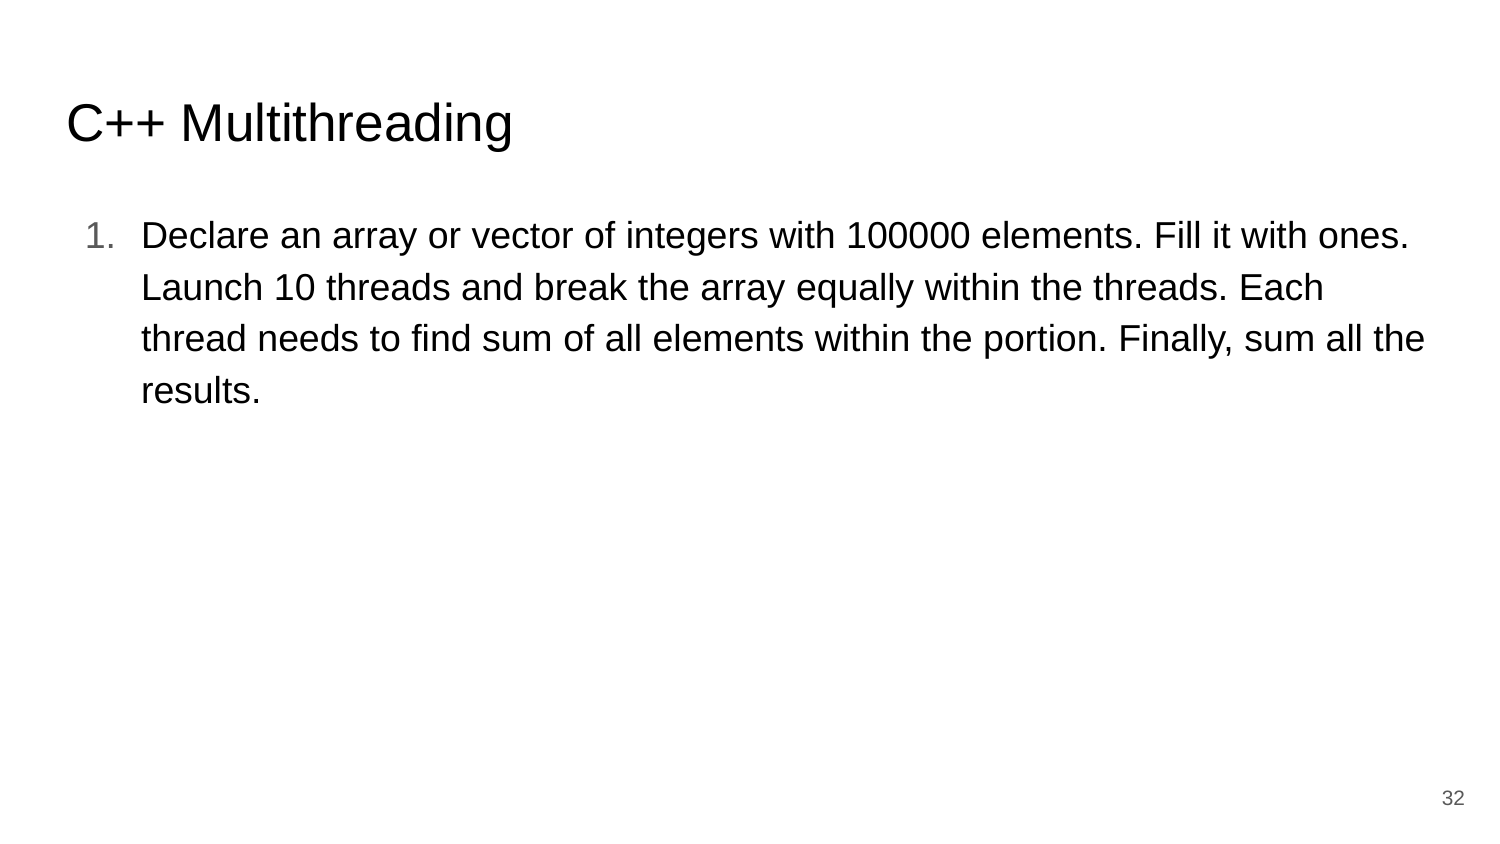

# C++ Multithreading
Declare an array or vector of integers with 100000 elements. Fill it with ones. Launch 10 threads and break the array equally within the threads. Each thread needs to find sum of all elements within the portion. Finally, sum all the results.
32